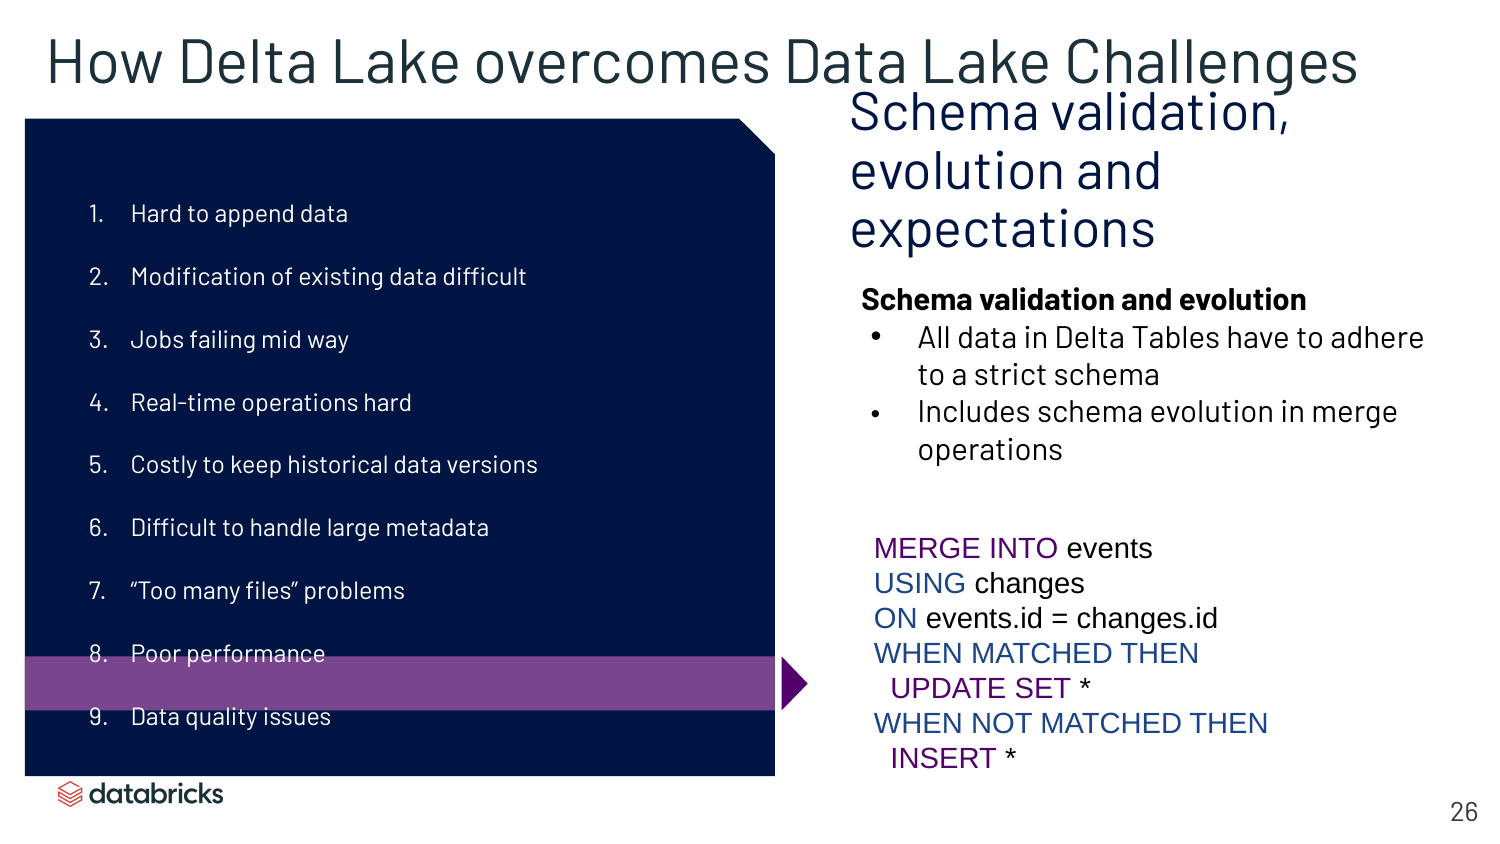

How Delta Lake overcomes Data Lake Challenges
Schema validation, evolution and expectations

Hard to append data
Modification of existing data difficult
Jobs failing mid way
Real-time operations hard
Costly to keep historical data versions
Difficult to handle large metadata
“Too many files” problems
Poor performance
Data quality issues
Schema validation and evolution
All data in Delta Tables have to adhere
to a strict schema
Includes schema evolution in merge operations
MERGE INTO events
USING changes
ON events.id = changes.id
WHEN MATCHED THEN
  UPDATE SET *
WHEN NOT MATCHED THEN
  INSERT *

26